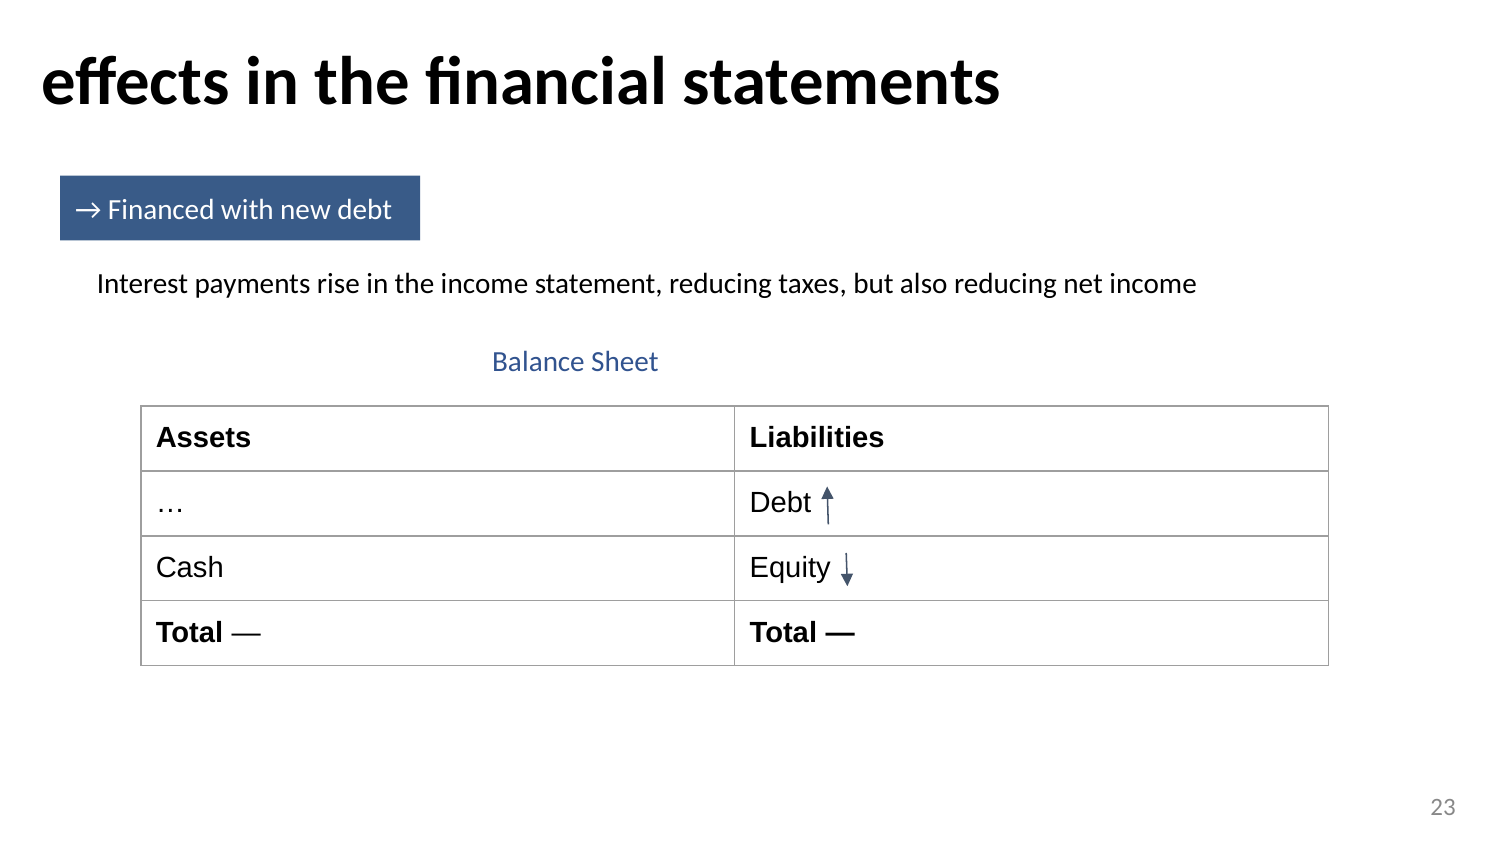

effects in the financial statements
→ Financed with new debt
Interest payments rise in the income statement, reducing taxes, but also reducing net income
Balance Sheet
| Assets | Liabilities |
| --- | --- |
| … | Debt |
| Cash | Equity |
| Total — | Total — |
23